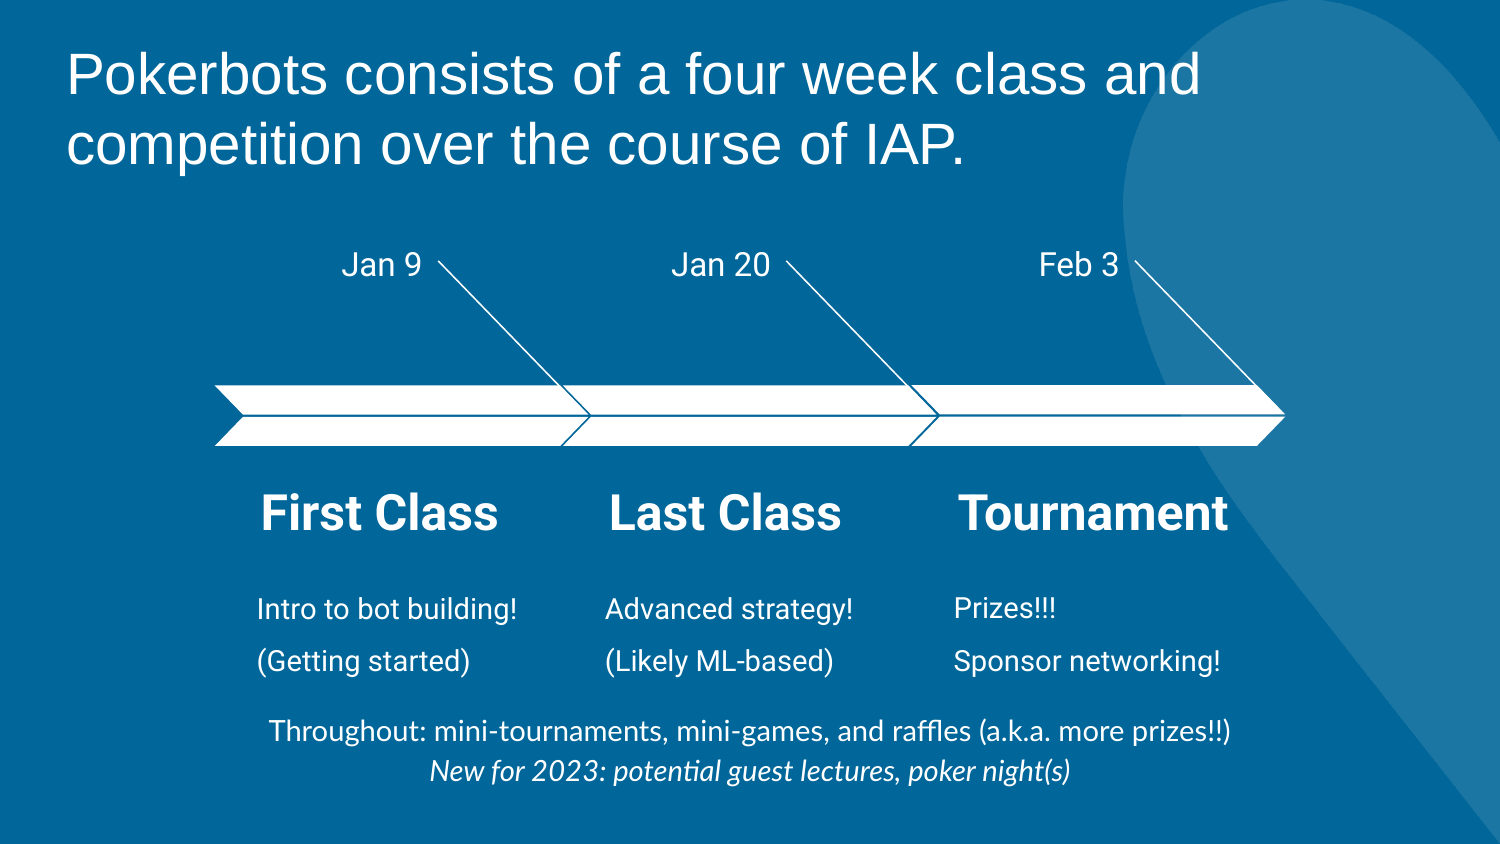

# Pokerbots consists of a four week class and competition over the course of IAP.
Jan 9
Feb 3
Jan 20

Tournament
First Class
Last Class
Prizes!!!
Sponsor networking!
Intro to bot building!
(Getting started)
Advanced strategy!
(Likely ML-based)
Throughout: mini-tournaments, mini-games, and raffles (a.k.a. more prizes!!)
New for 2023: potential guest lectures, poker night(s)